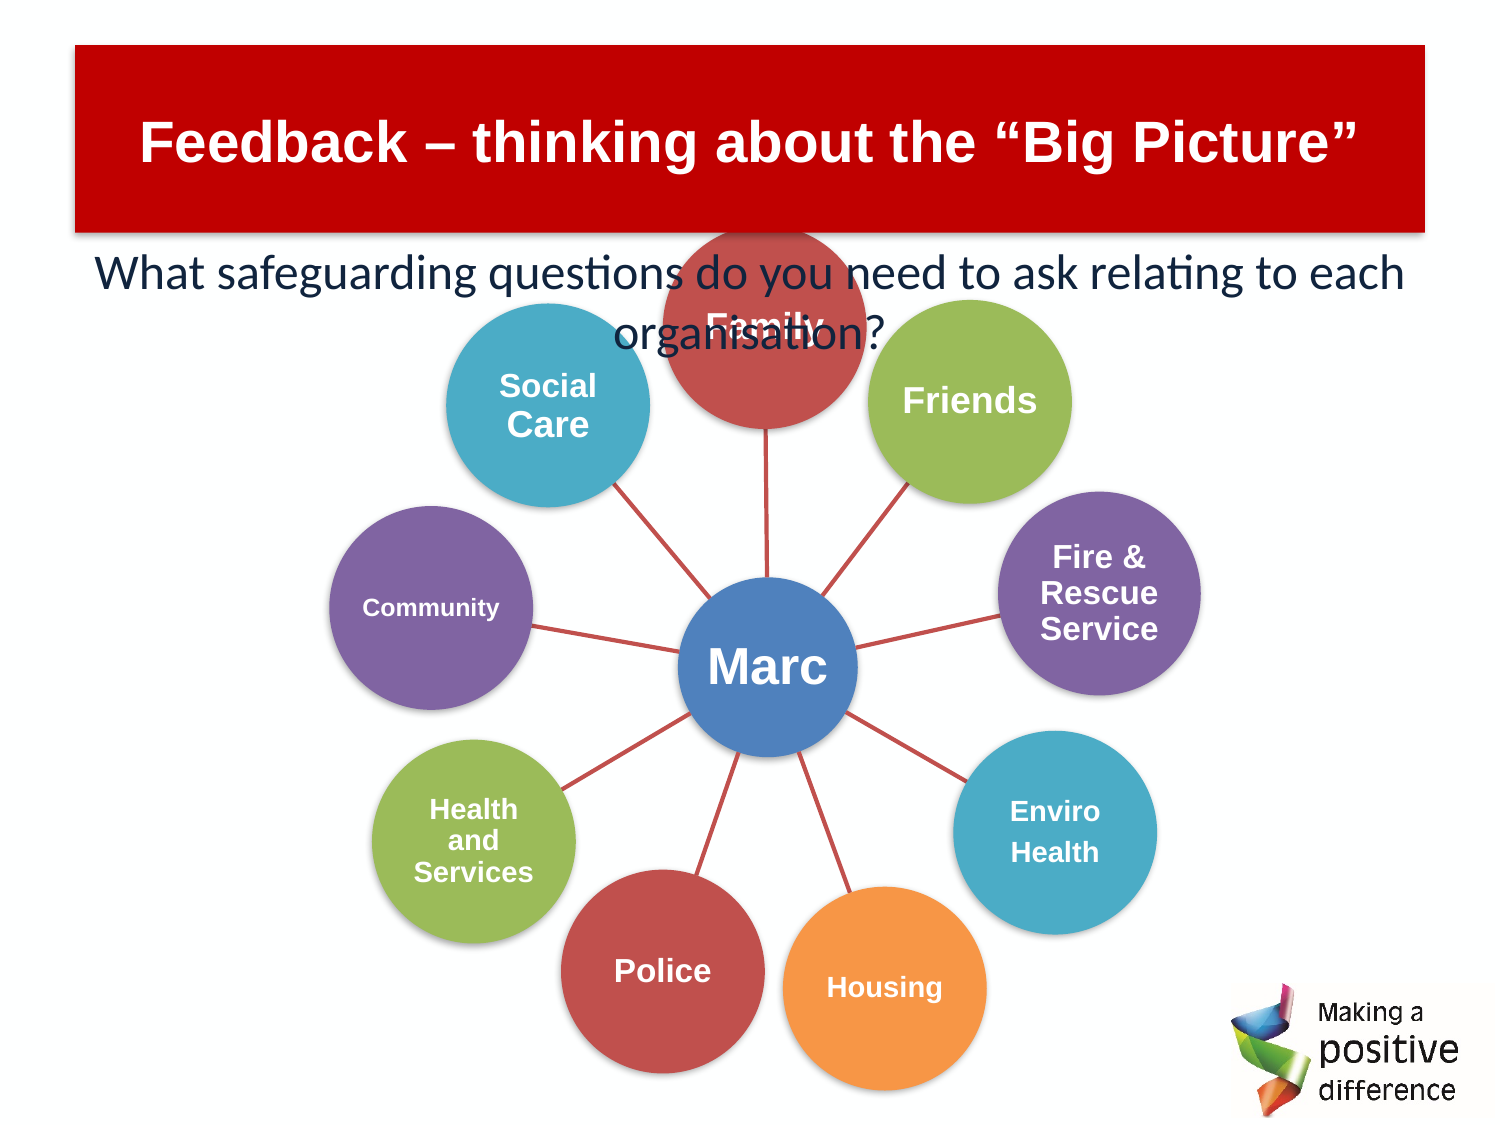

# Feedback – thinking about the “Big Picture”
What safeguarding questions do you need to ask relating to each organisation?
Marc

Family

Friends

Fire & Rescue Service

Enviro
Health

Housing

Police

Health and Services

Community

Social Care